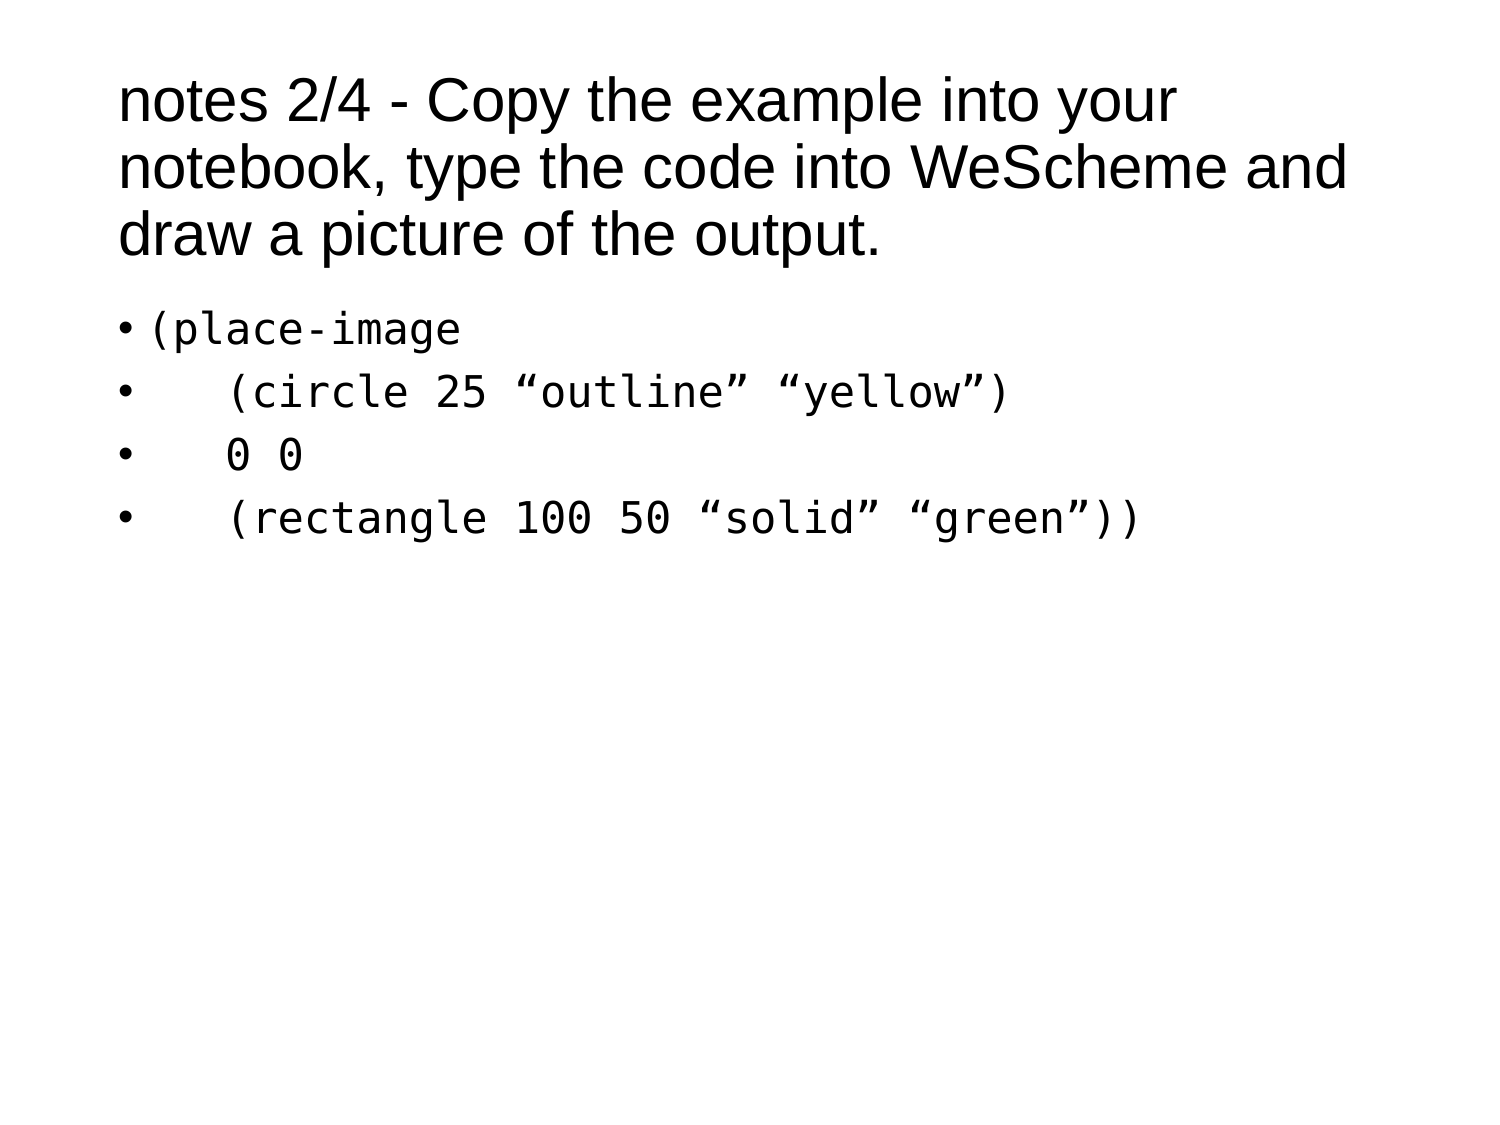

# notes 2/4 - Copy the example into your notebook, type the code into WeScheme and draw a picture of the output.
(place-image
   (circle 25 “outline” “yellow”)
   0 0
   (rectangle 100 50 “solid” “green”))